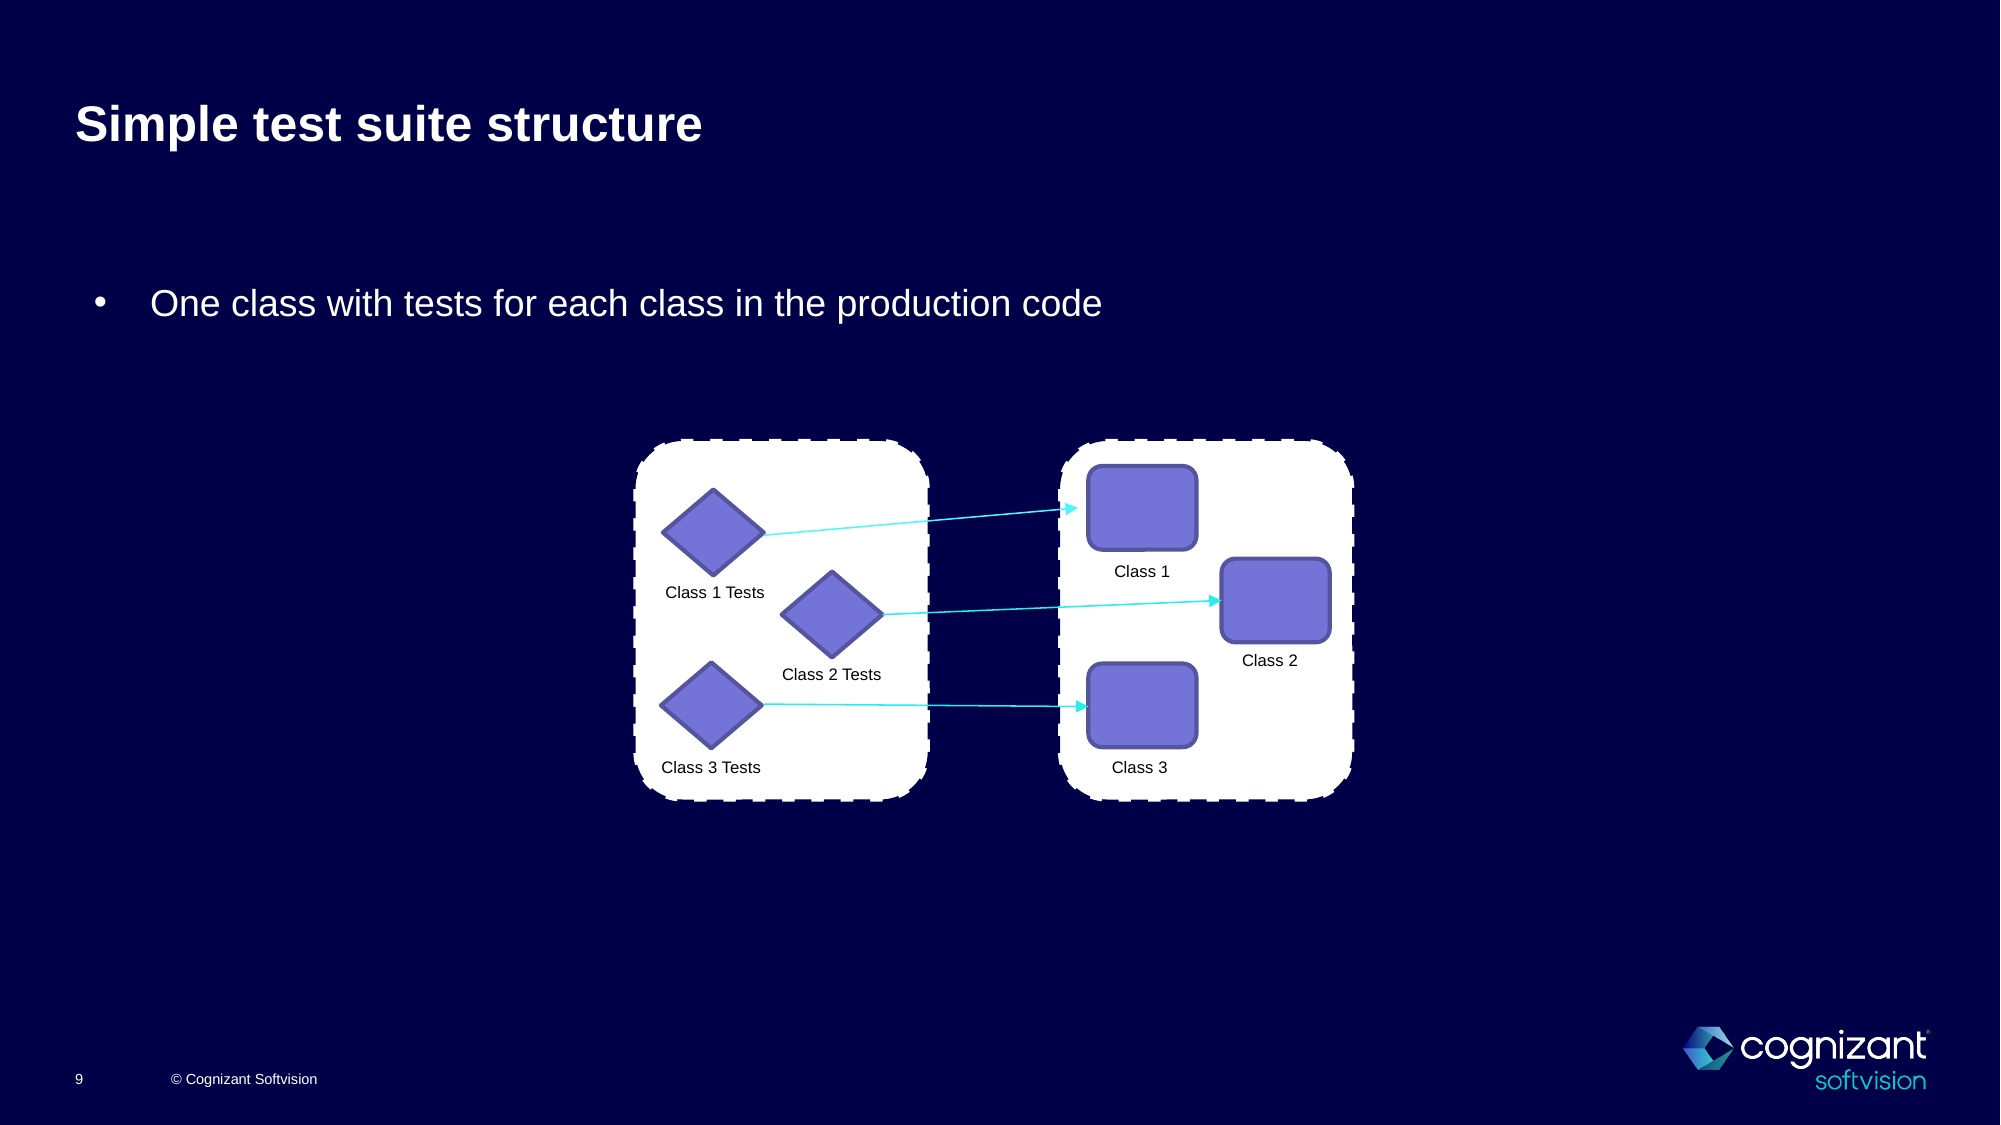

# Simple test suite structure
One class with tests for each class in the production code

Class 1

Class 1 Tests
Class 2
Class 2 Tests

Class 3 Tests
Class 3
© Cognizant Softvision
9